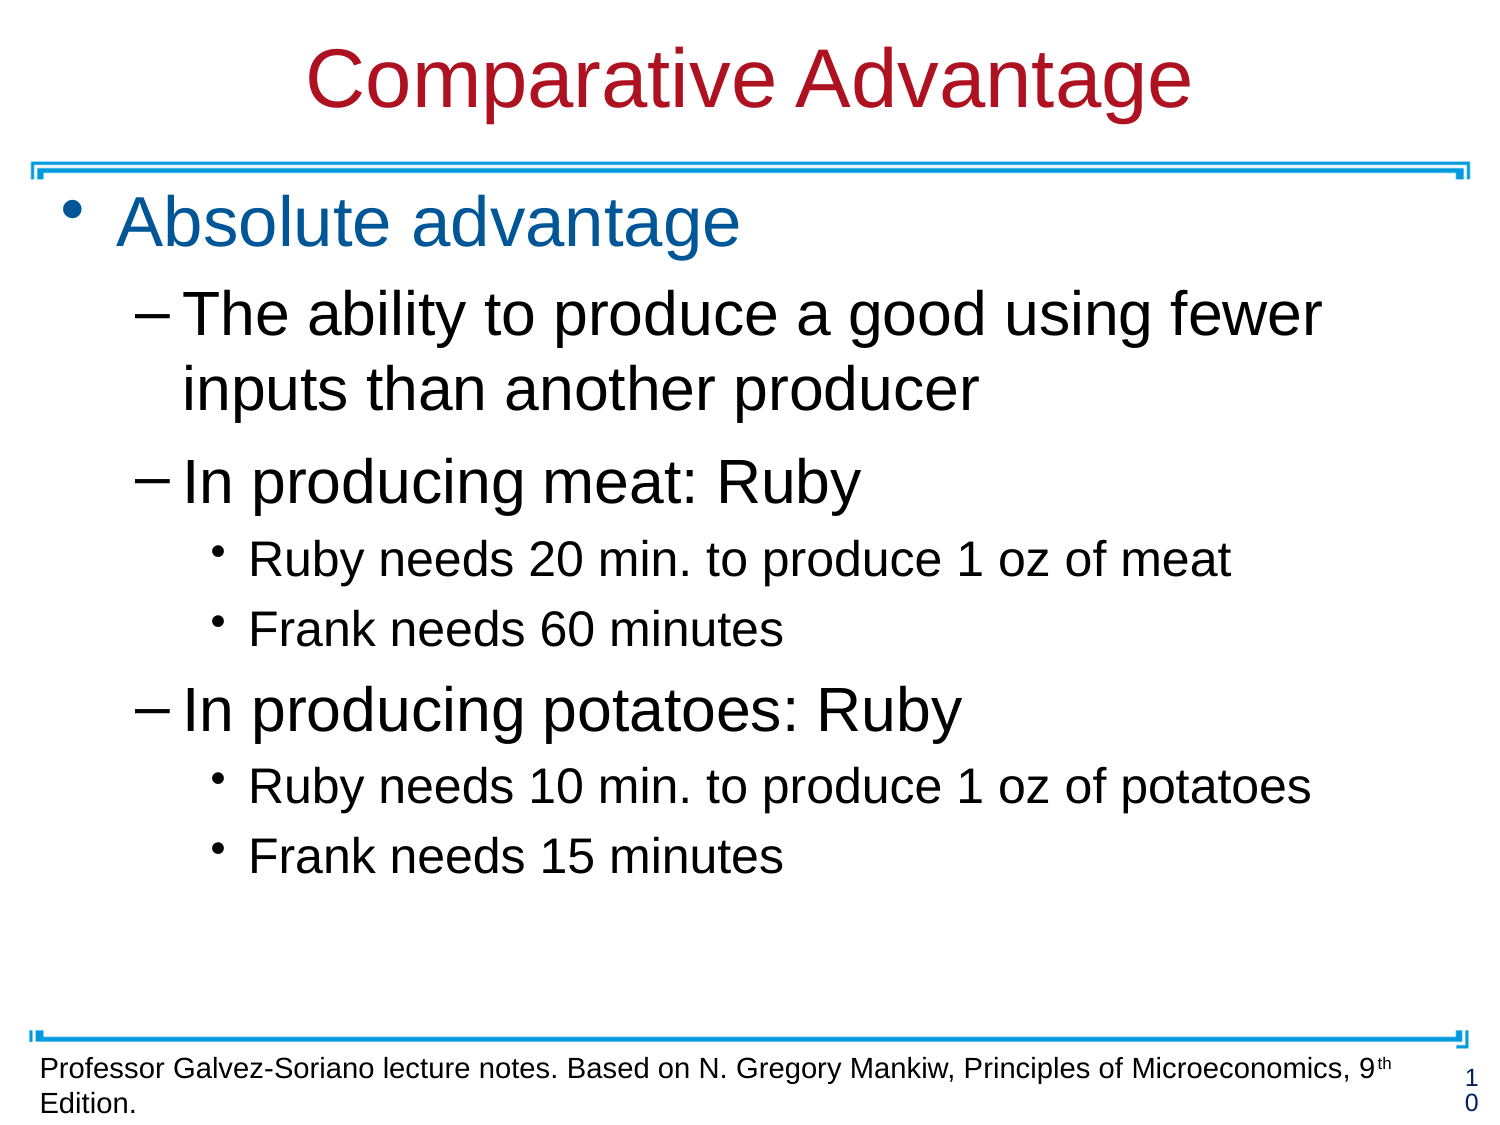

# Comparative Advantage
Absolute advantage
The ability to produce a good using fewer inputs than another producer
In producing meat: Ruby
Ruby needs 20 min. to produce 1 oz of meat
Frank needs 60 minutes
In producing potatoes: Ruby
Ruby needs 10 min. to produce 1 oz of potatoes
Frank needs 15 minutes
Professor Galvez-Soriano lecture notes. Based on N. Gregory Mankiw, Principles of Microeconomics, 9th Edition.
10